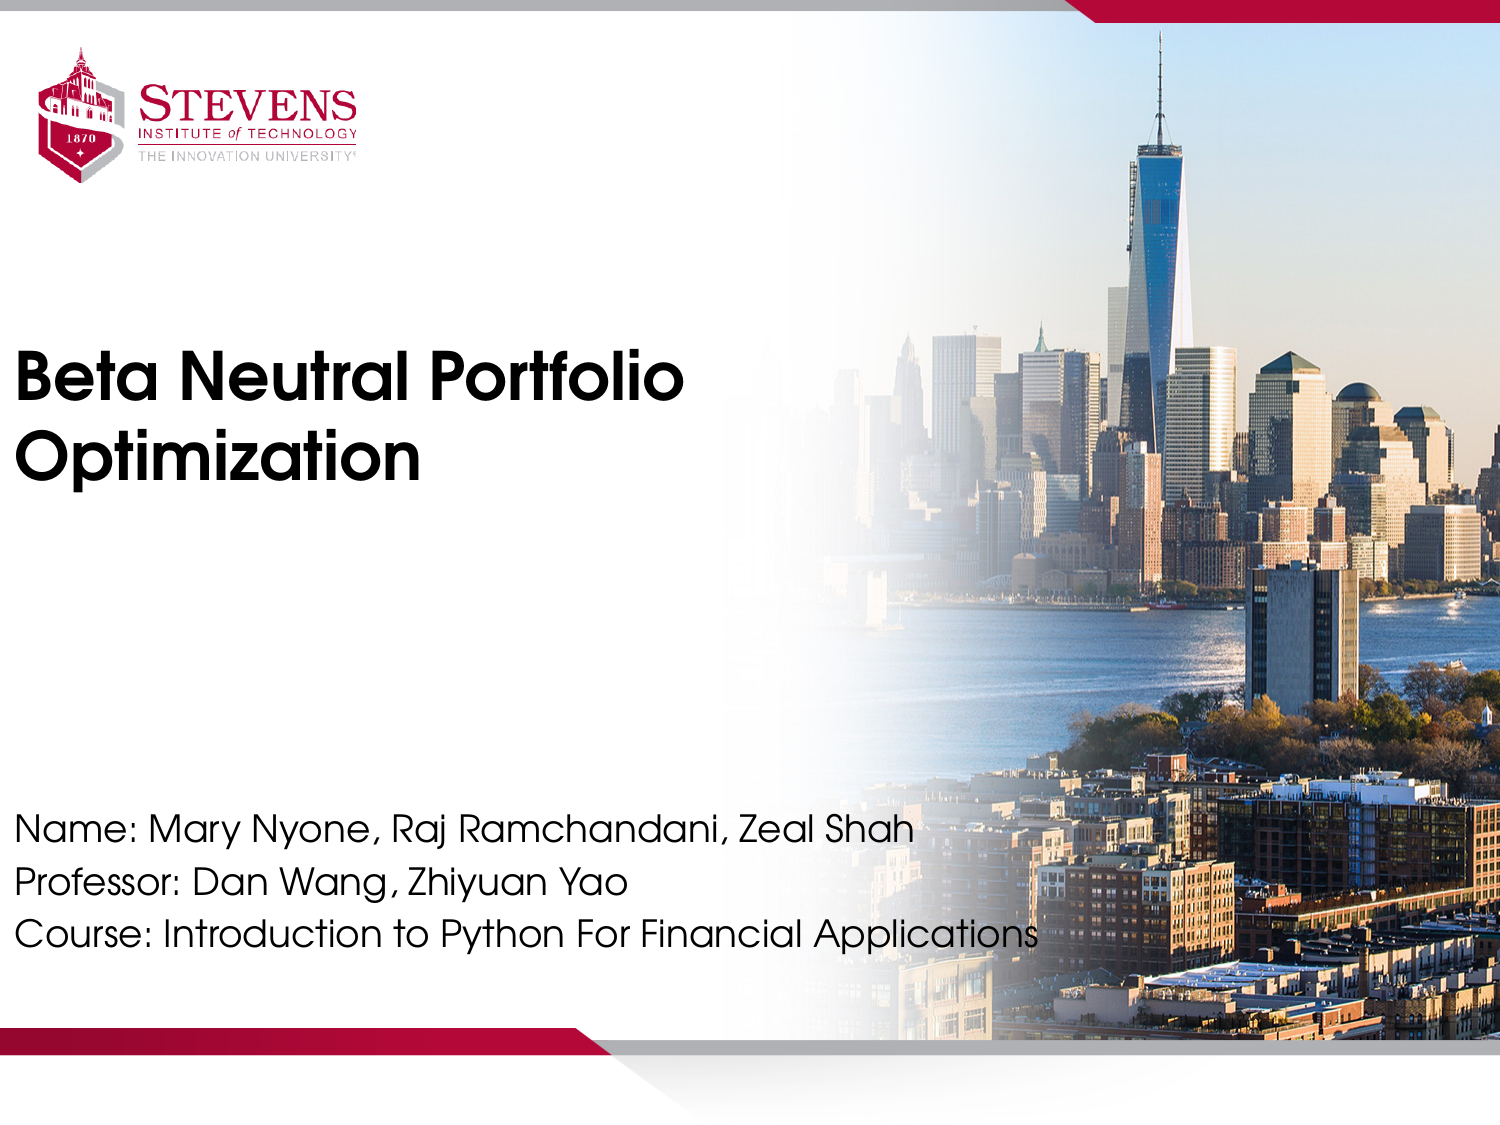

Beta Neutral Portfolio Optimization
Name: Mary Nyone, Raj Ramchandani, Zeal Shah
Professor: Dan Wang, Zhiyuan Yao
Course: Introduction to Python For Financial Applications